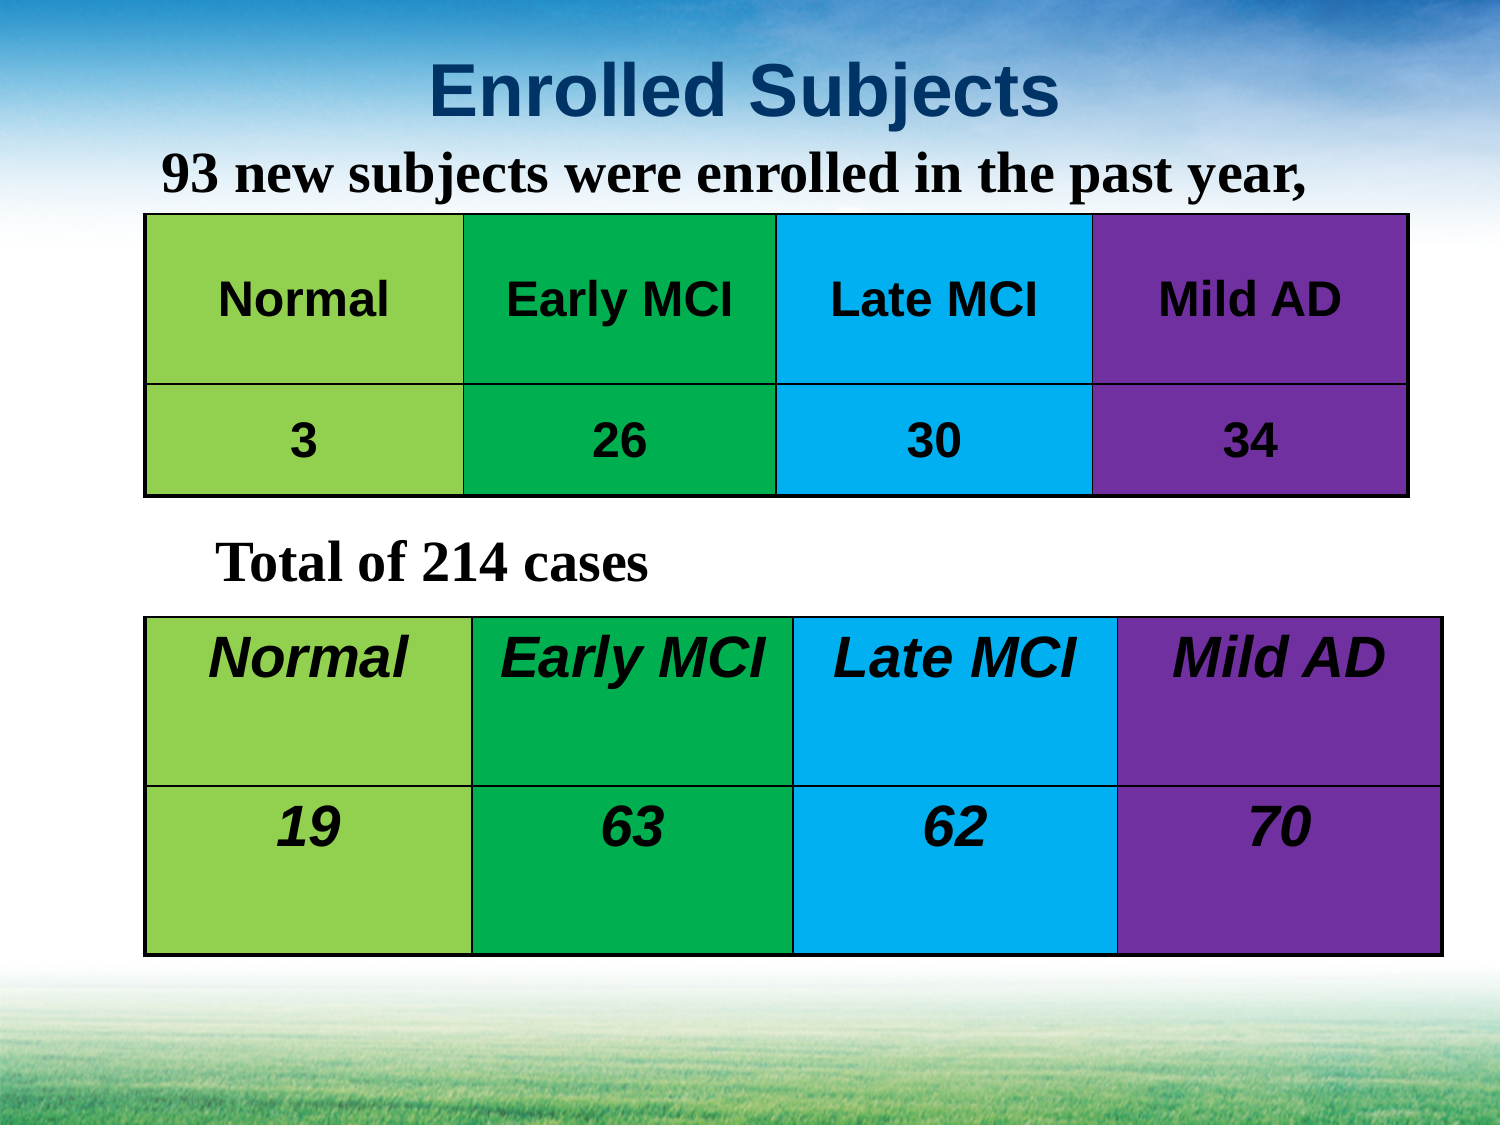

# Enrolled Subjects
93 new subjects were enrolled in the past year,

| Normal | Early MCI | Late MCI | Mild AD |
| --- | --- | --- | --- |
| 3 | 26 | 30 | 34 |
Total of 214 cases
| Normal | Early MCI | Late MCI | Mild AD |
| --- | --- | --- | --- |
| 19 | 63 | 62 | 70 |